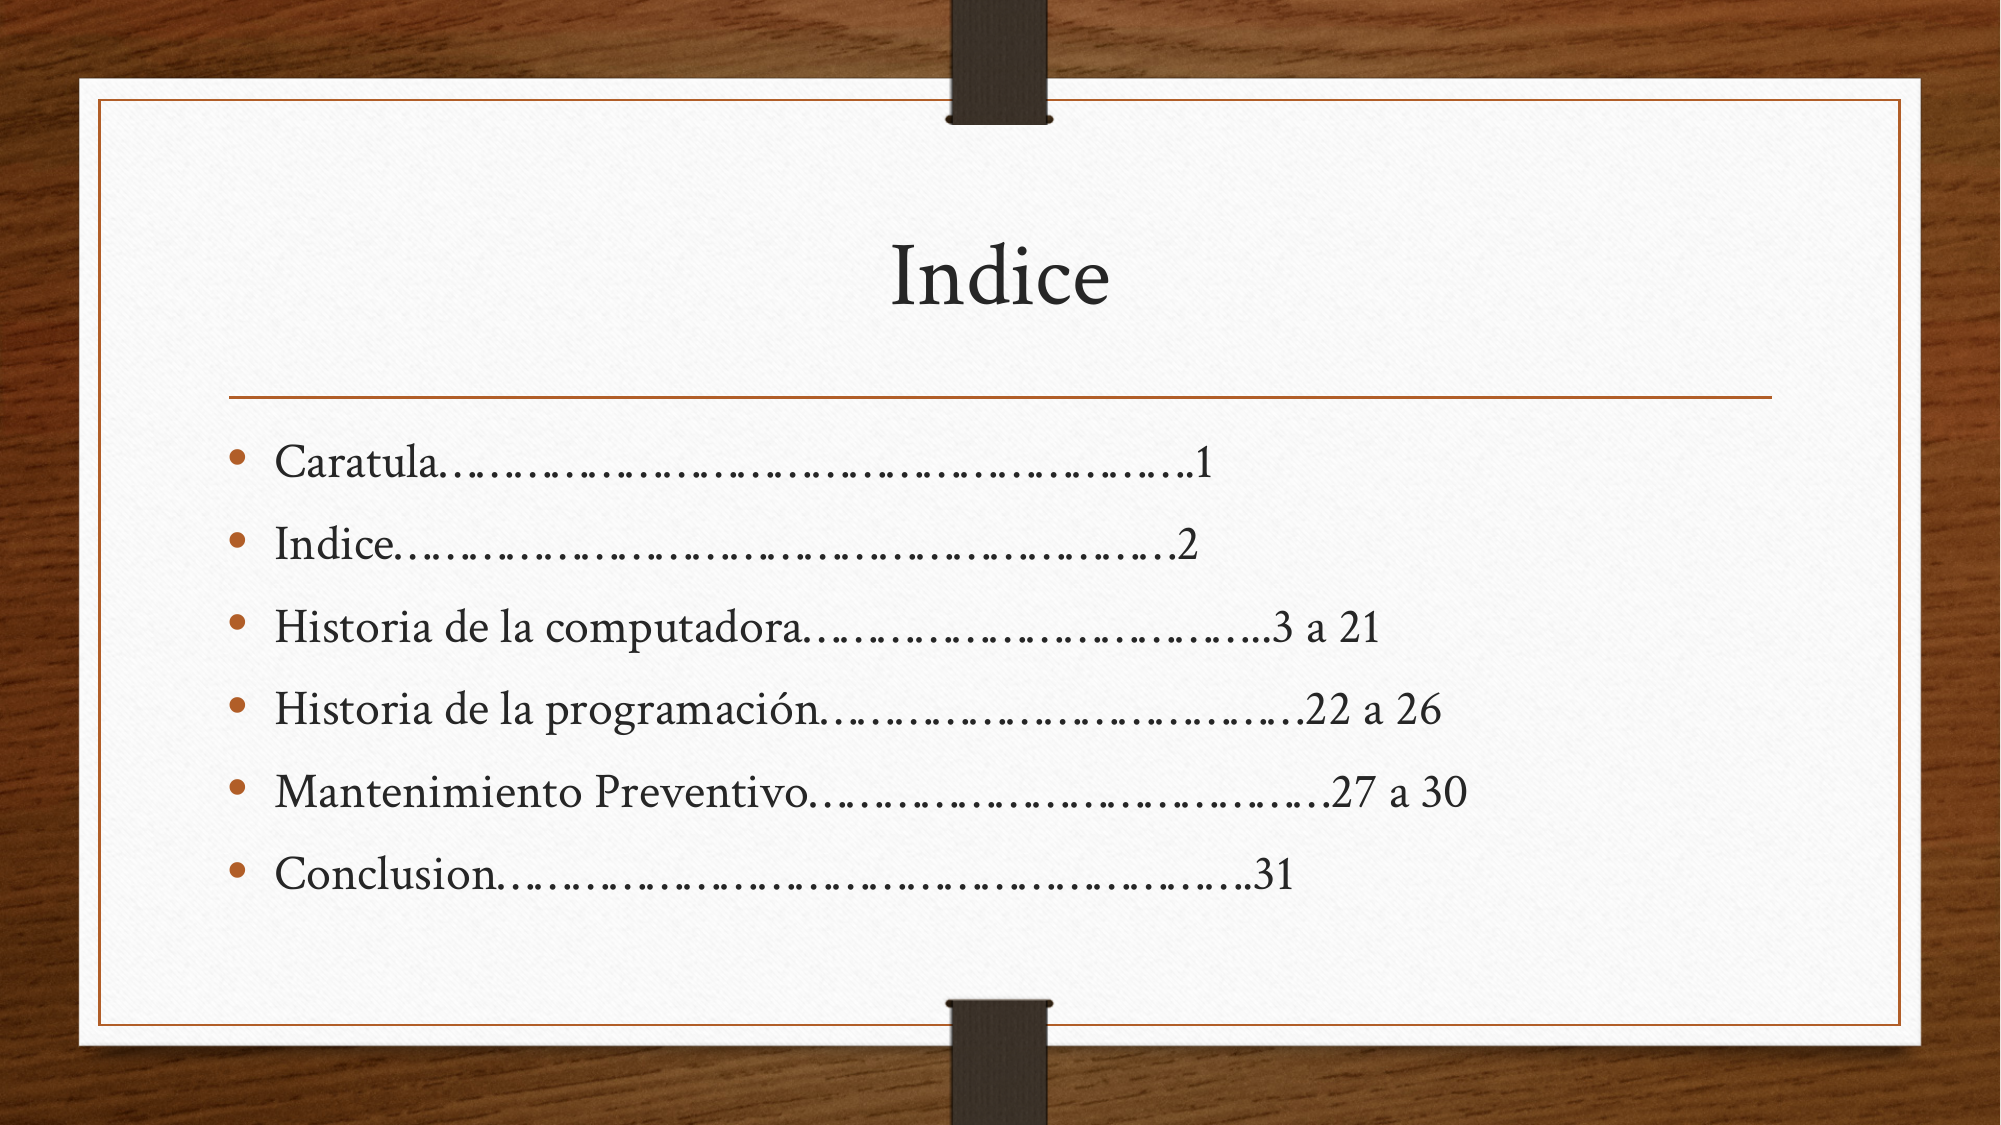

# Indice
Caratula…………………………………………………….1
Indice………………………………………………………2
Historia de la computadora………………………………..3 a 21
Historia de la programación…………………………………22 a 26
Mantenimiento Preventivo……………………………………27 a 30
Conclusion…………………………………………………….31